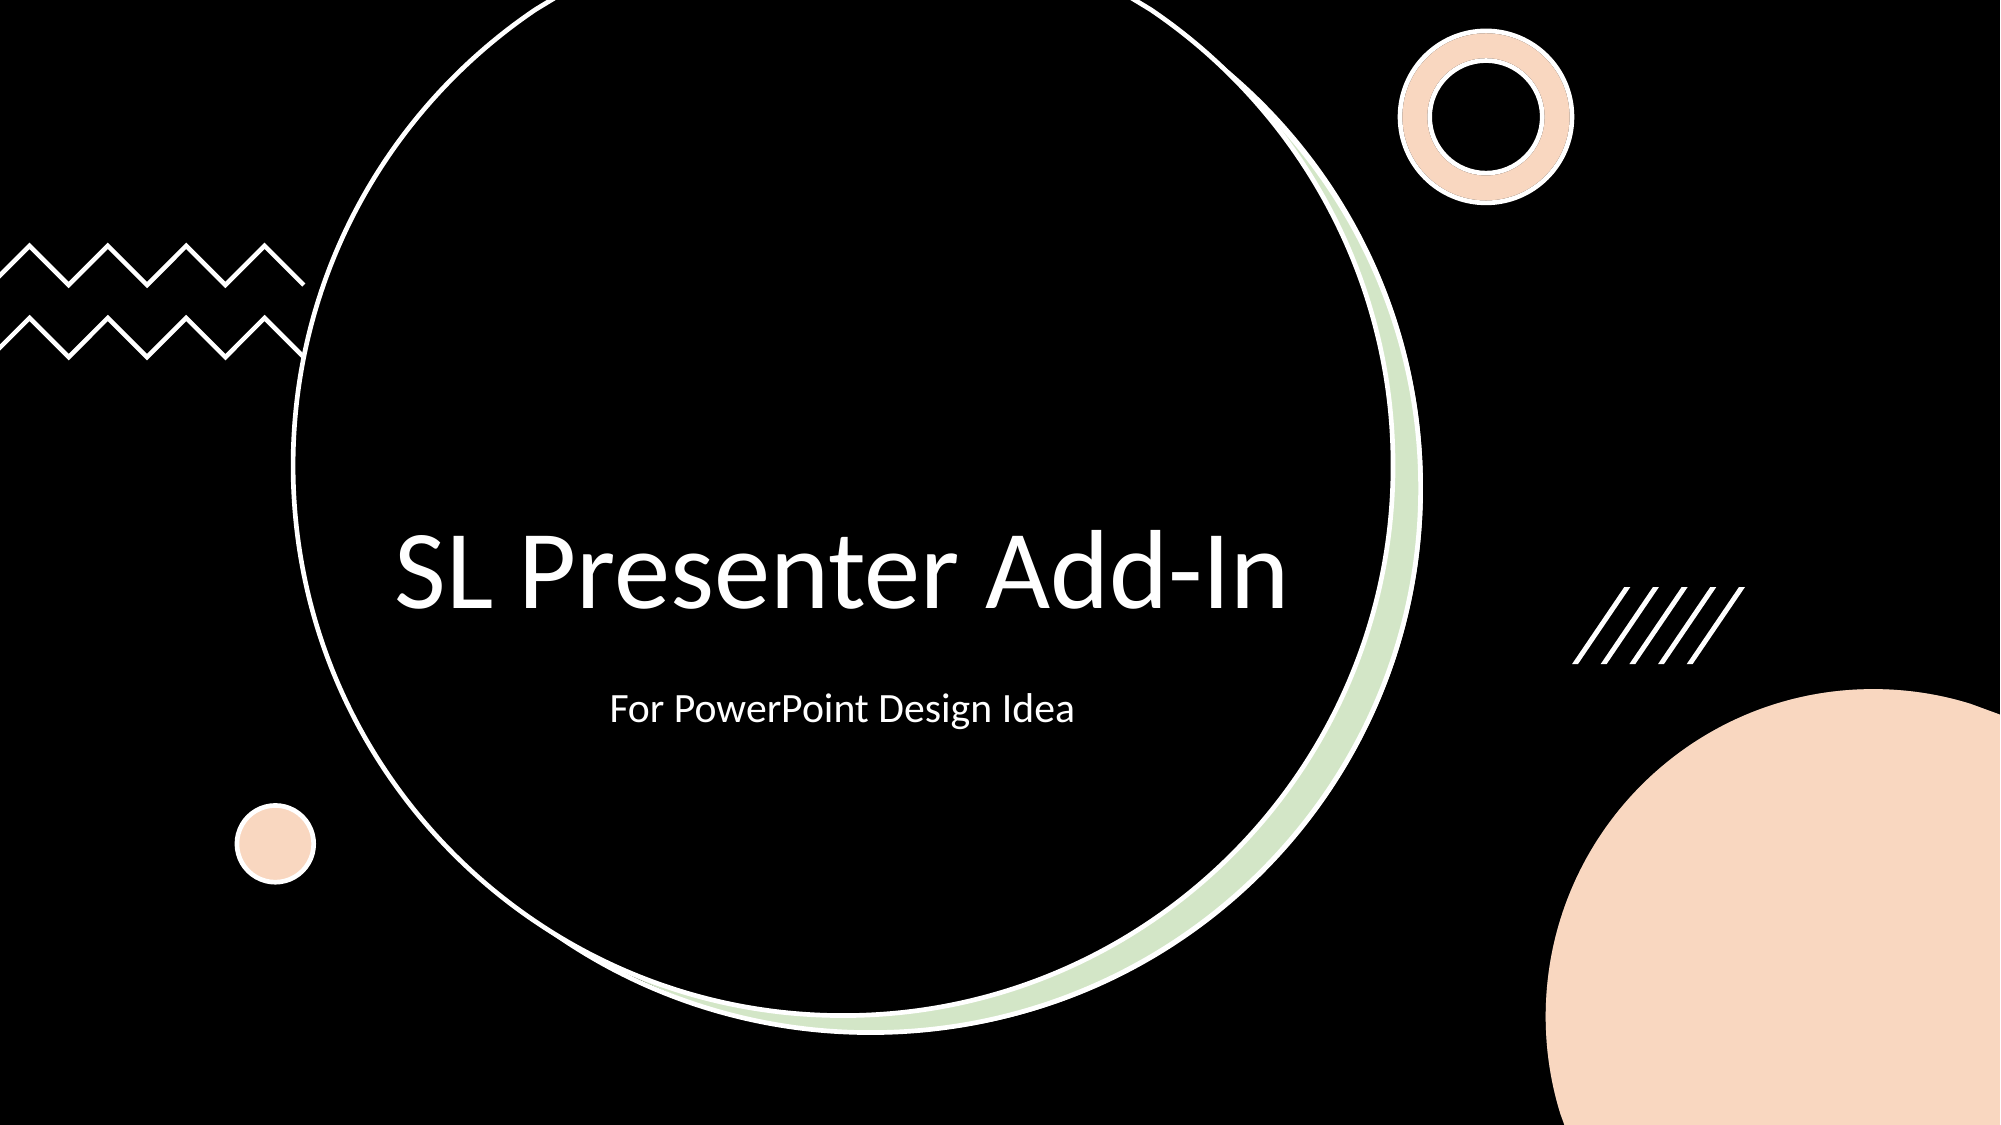

# SL Presenter Add-In

For PowerPoint Design Idea